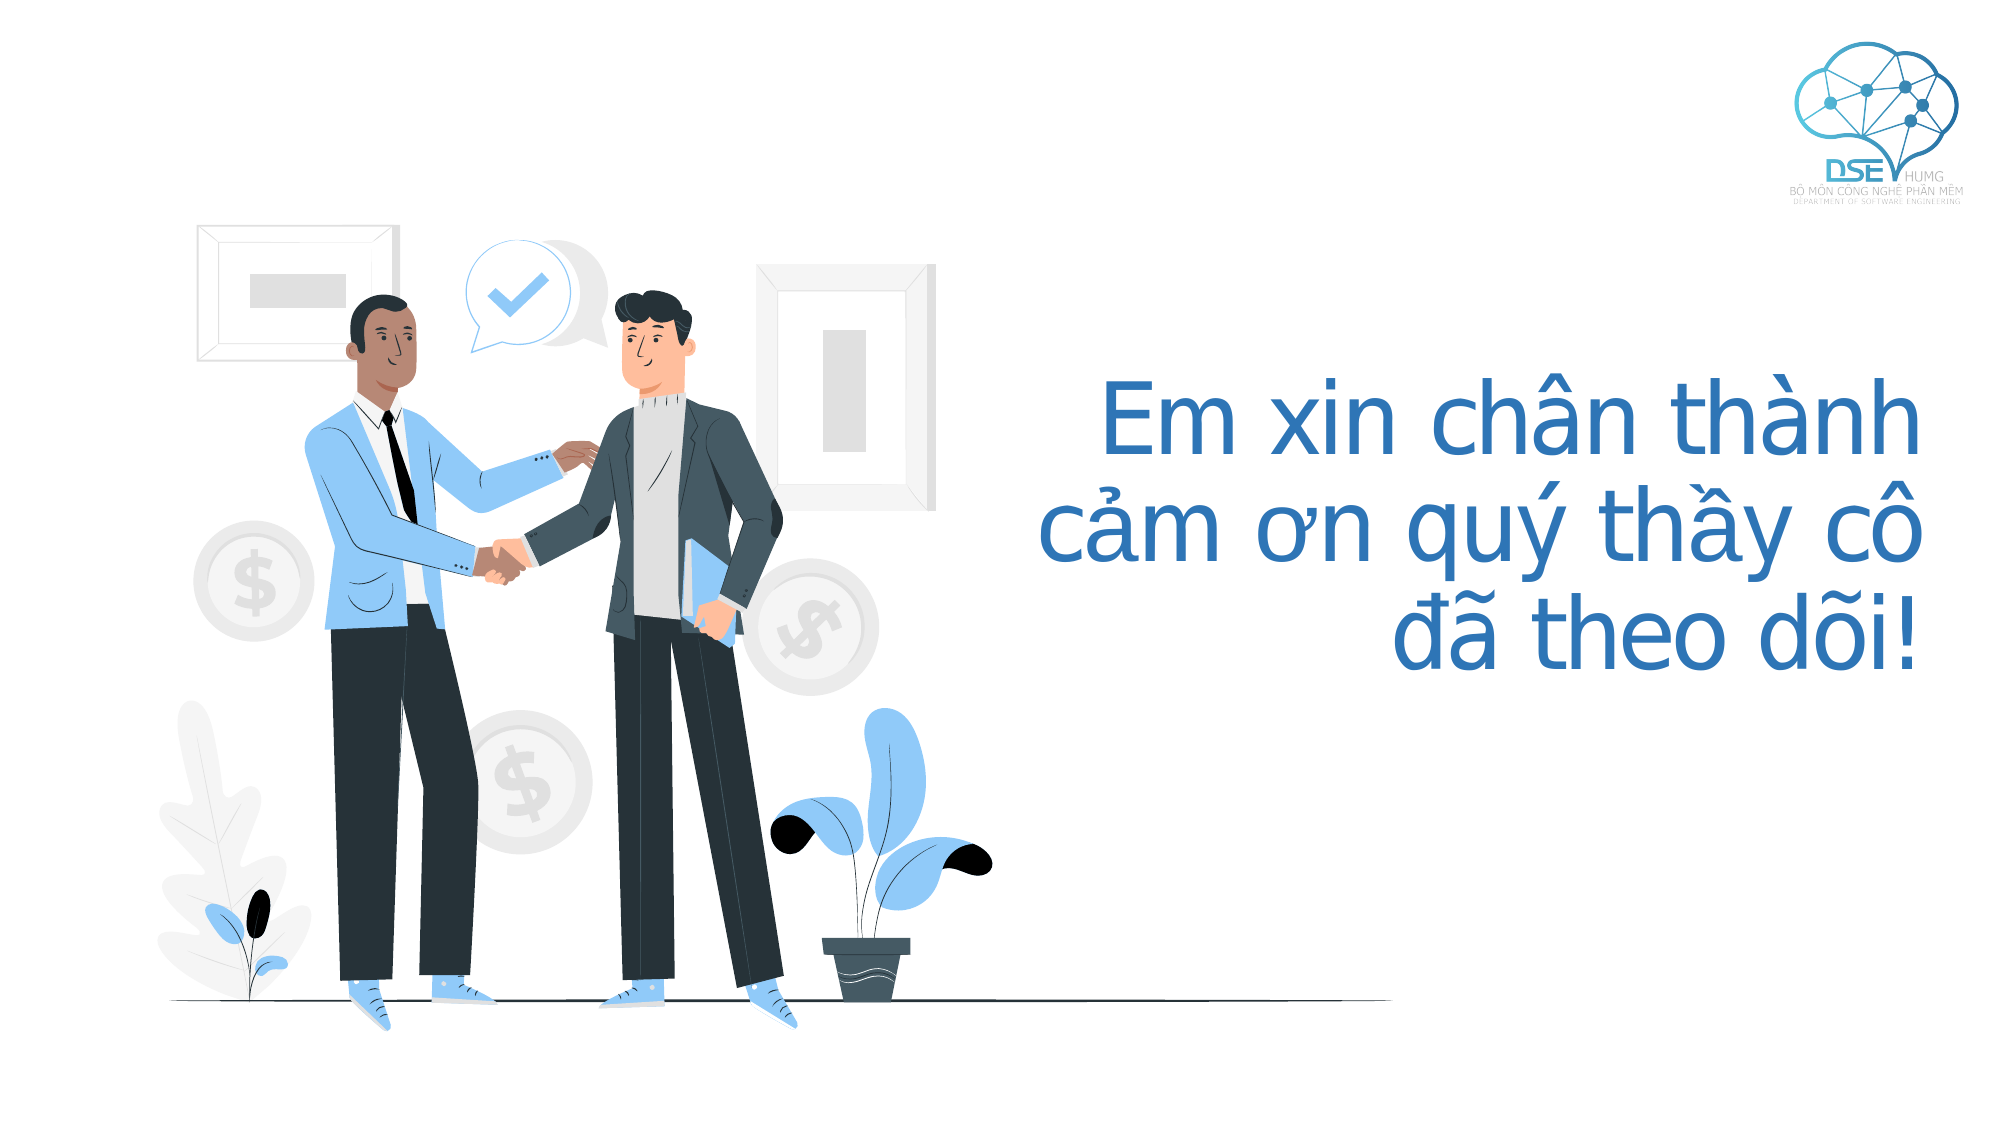

# Em xin chân thành cảm ơn quý thầy cô đã theo dõi!